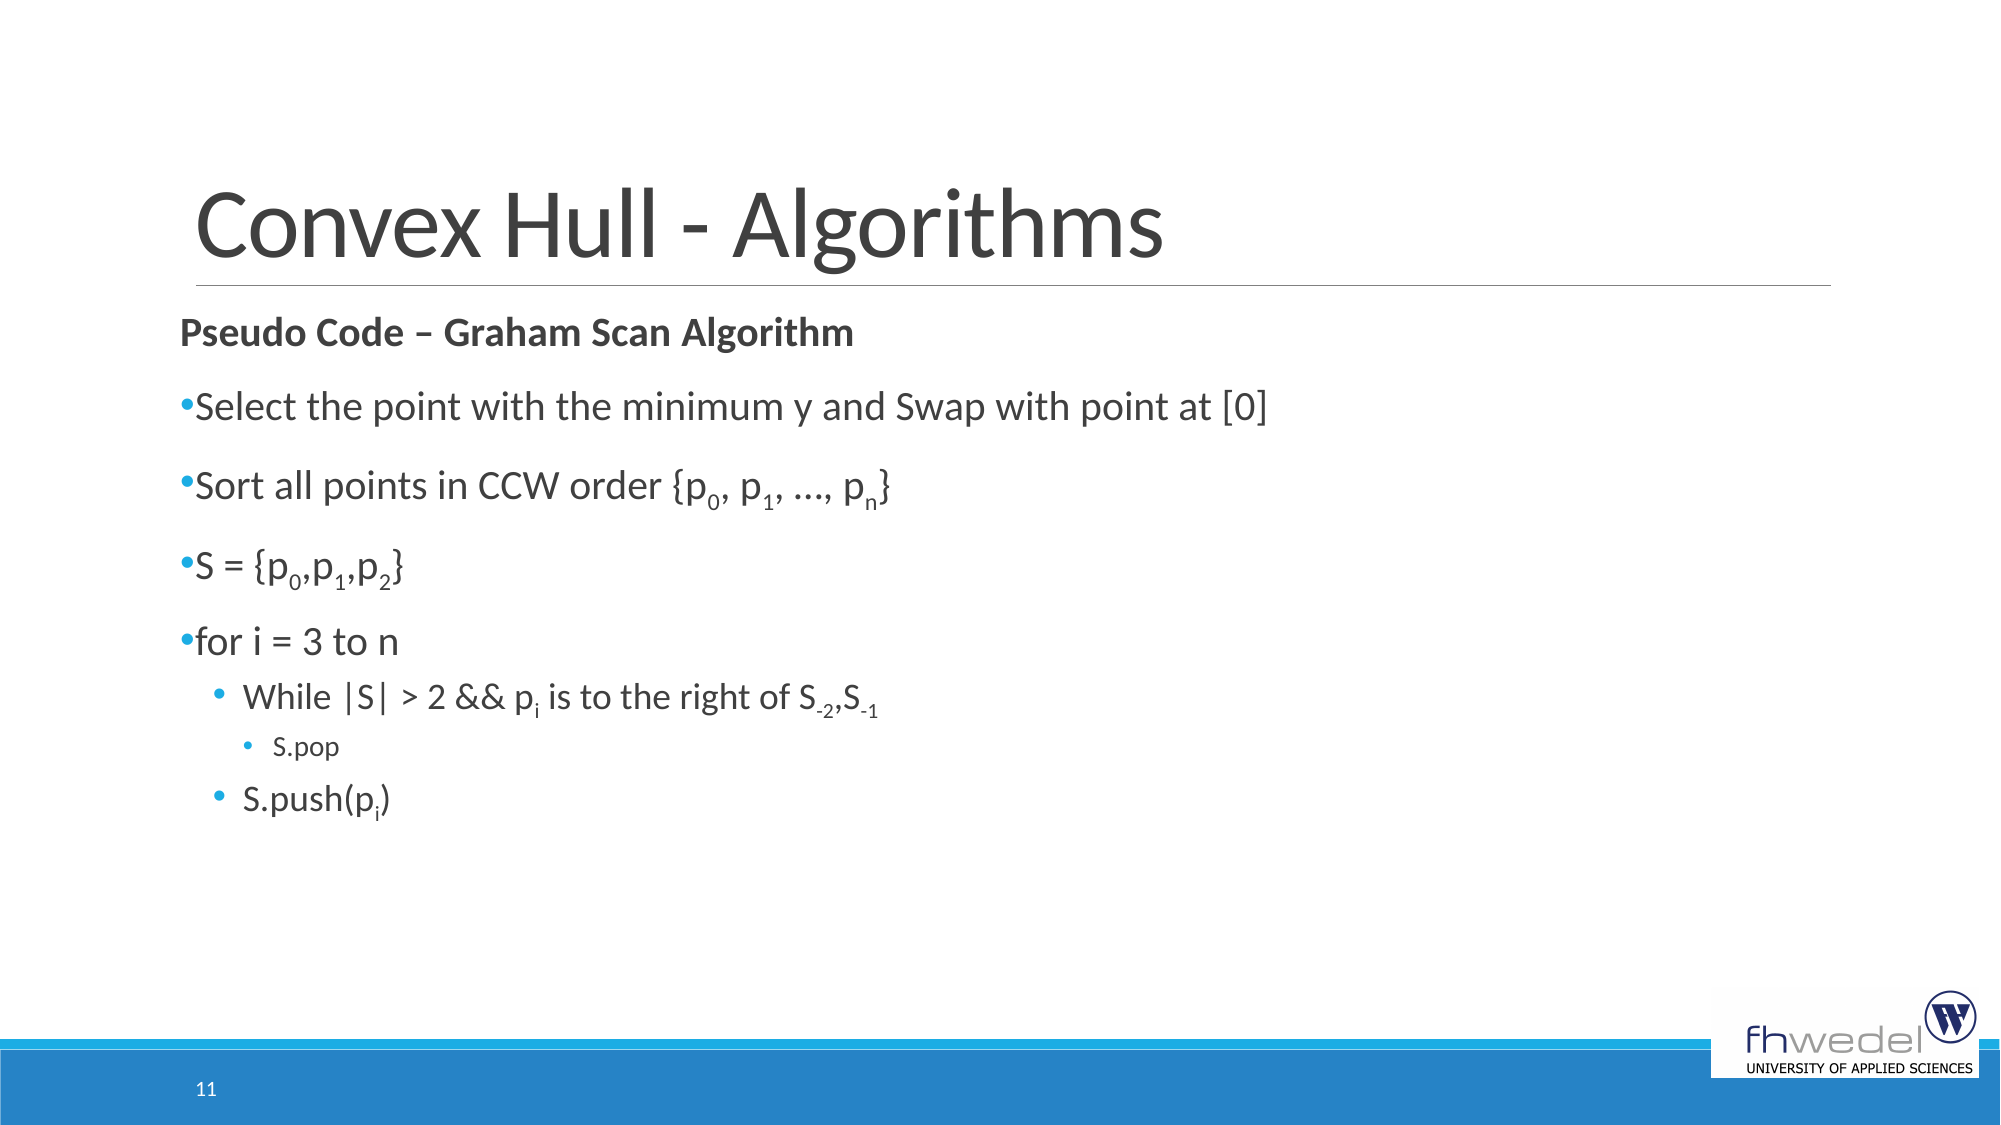

# Convex Hull - Algorithms
Pseudo Code – Graham Scan Algorithm
Select the point with the minimum y and Swap with point at [0]
Sort all points in CCW order {p0, p1, …, pn}
S = {p0,p1,p2}
for i = 3 to n
While |S| > 2 && pi is to the right of S-2,S-1
S.pop
S.push(pi)
11